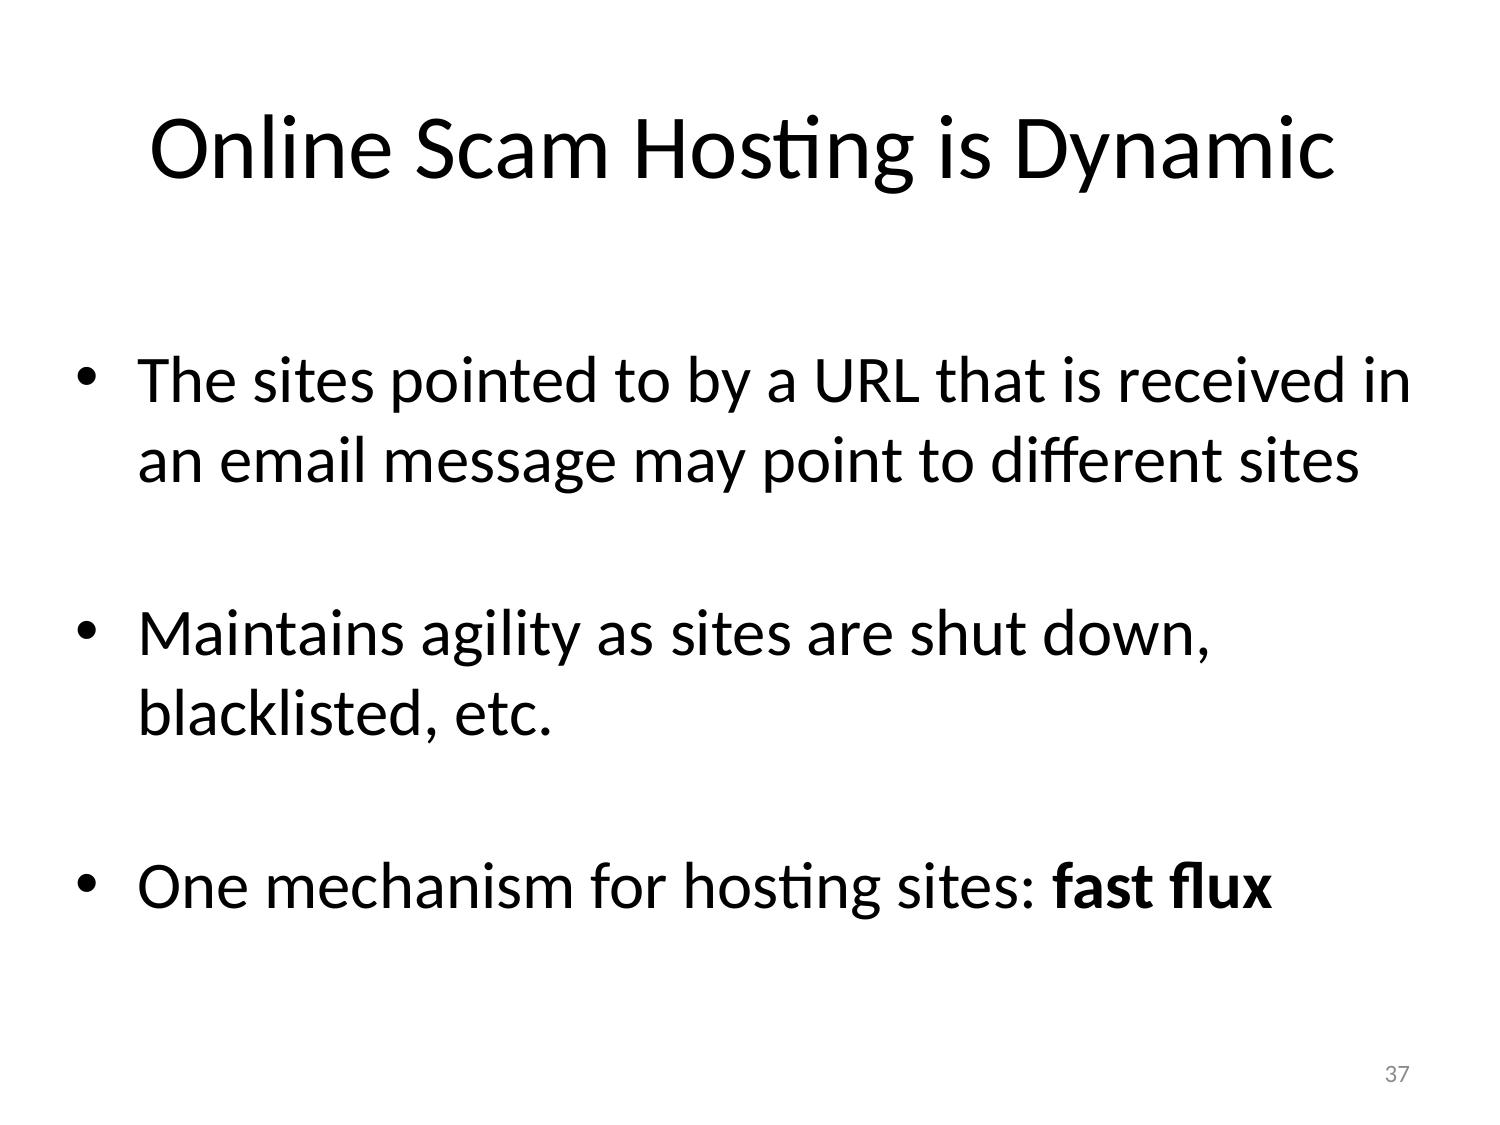

# Online Scam Hosting is Dynamic
The sites pointed to by a URL that is received in an email message may point to different sites
Maintains agility as sites are shut down, blacklisted, etc.
One mechanism for hosting sites: fast flux
37